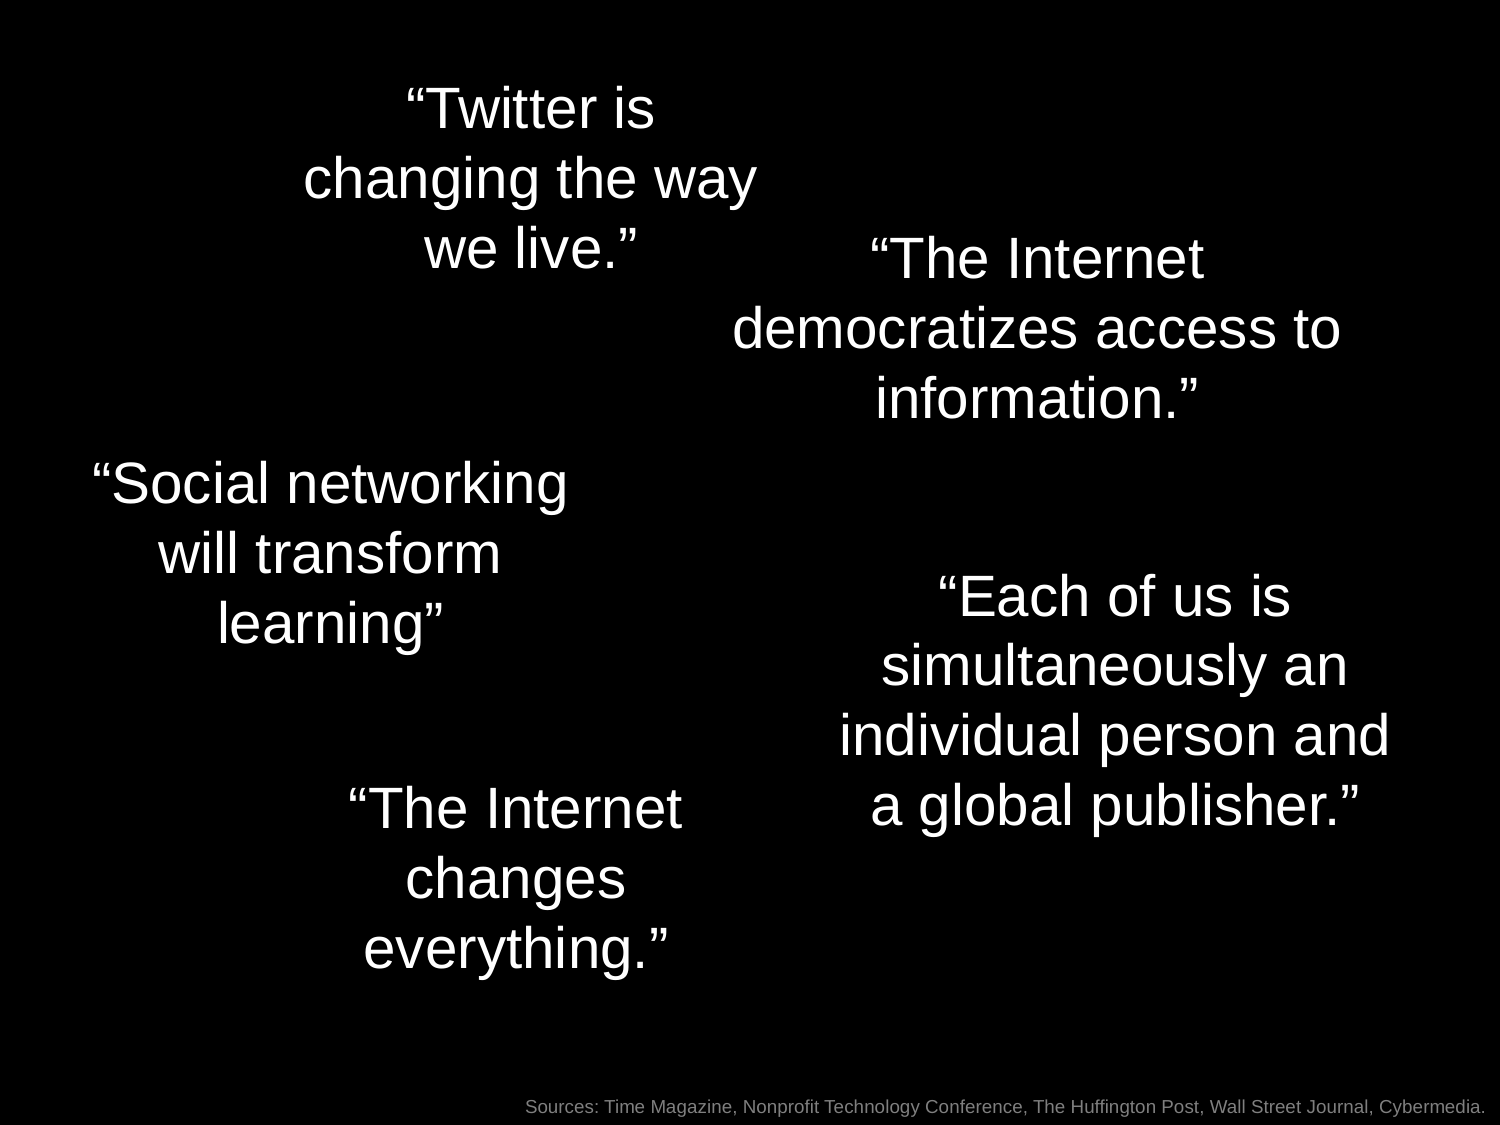

“Twitter is changing the way we live.”
“The Internet democratizes access to information.”
“Social networking will transform learning”
“Each of us is simultaneously an individual person and a global publisher.”
“The Internet changes everything.”
Sources: Time Magazine, Nonprofit Technology Conference, The Huffington Post, Wall Street Journal, Cybermedia.